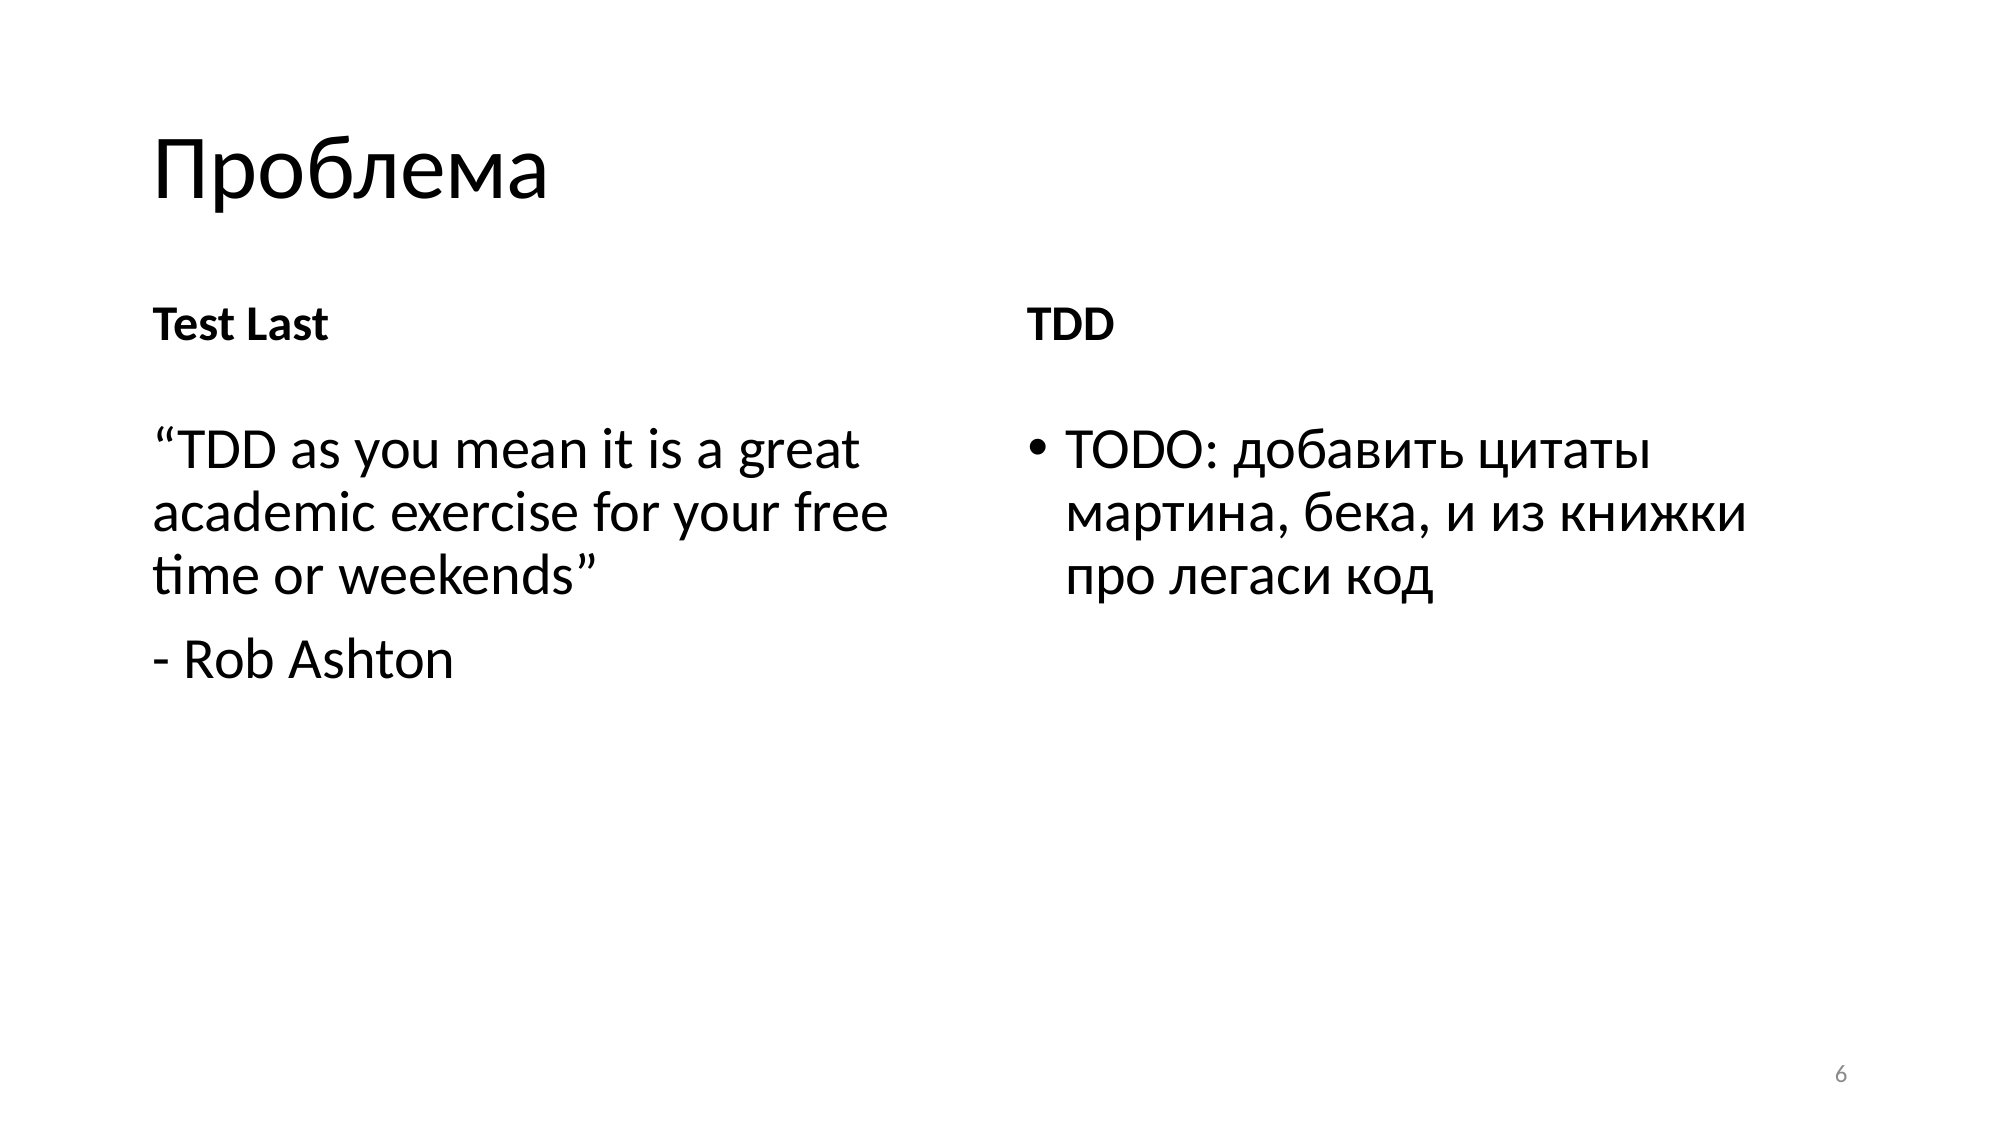

# Проблема
TDD
Test Last
“TDD as you mean it is a great academic exercise for your free time or weekends”
- Rob Ashton

TODO: добавить цитаты мартина, бека, и из книжки про легаси код

6